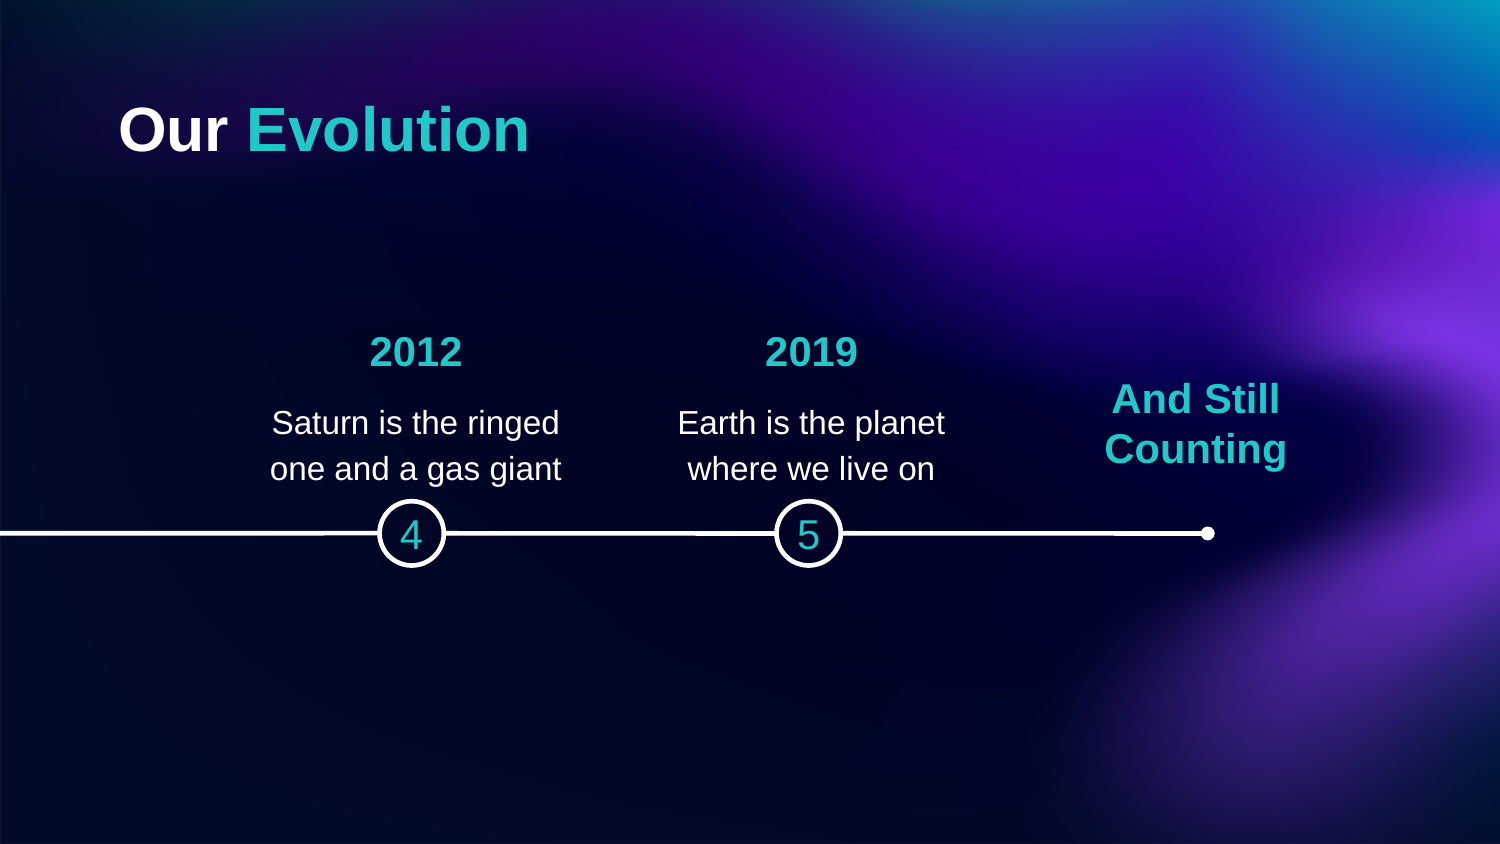

# Our Evolution
2012
2019

And Still Counting
Saturn is the ringed one and a gas giant
Earth is the planet where we live on
4

5